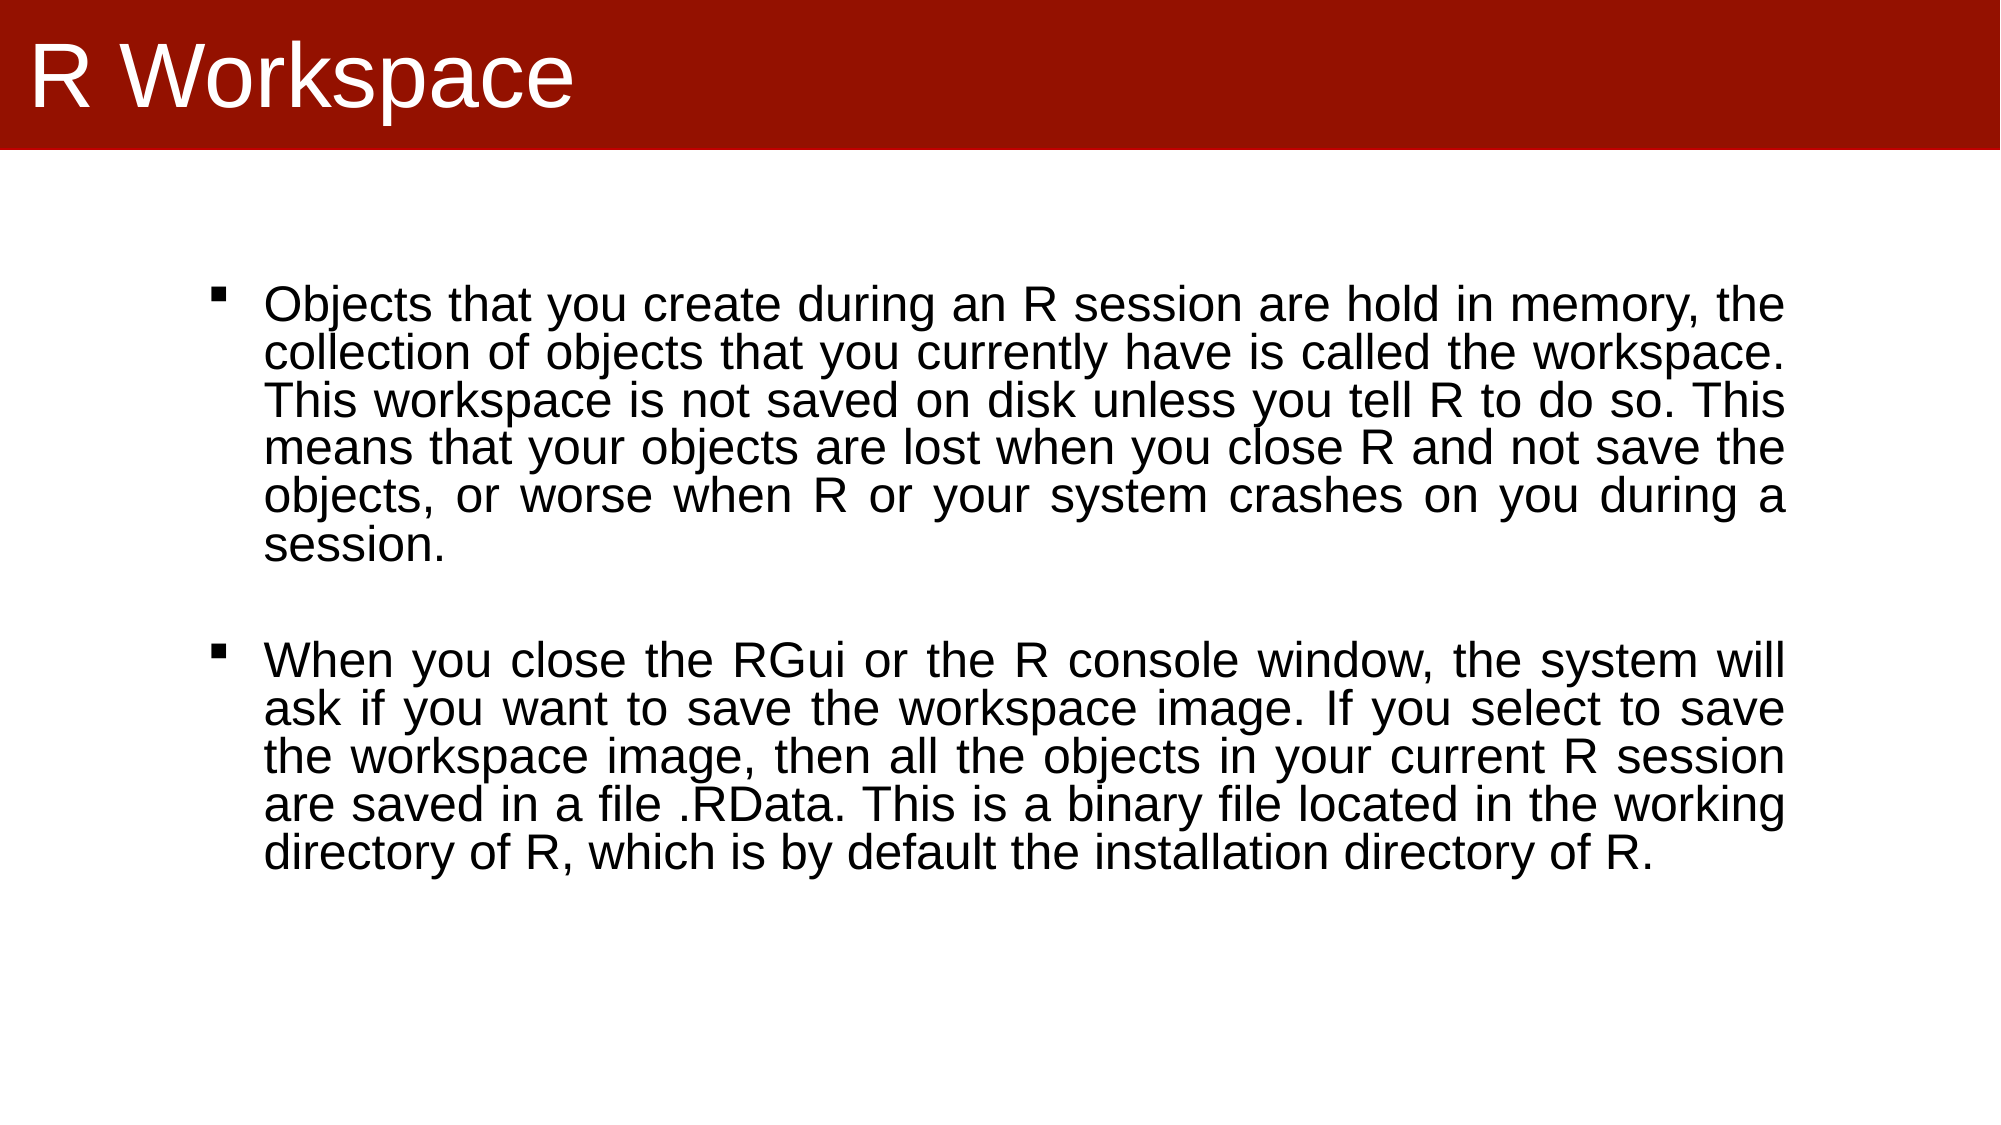

R Workspace
Objects that you create during an R session are hold in memory, the collection of objects that you currently have is called the workspace. This workspace is not saved on disk unless you tell R to do so. This means that your objects are lost when you close R and not save the objects, or worse when R or your system crashes on you during a session.

When you close the RGui or the R console window, the system will ask if you want to save the workspace image. If you select to save the workspace image, then all the objects in your current R session are saved in a file .RData. This is a binary file located in the working directory of R, which is by default the installation directory of R.